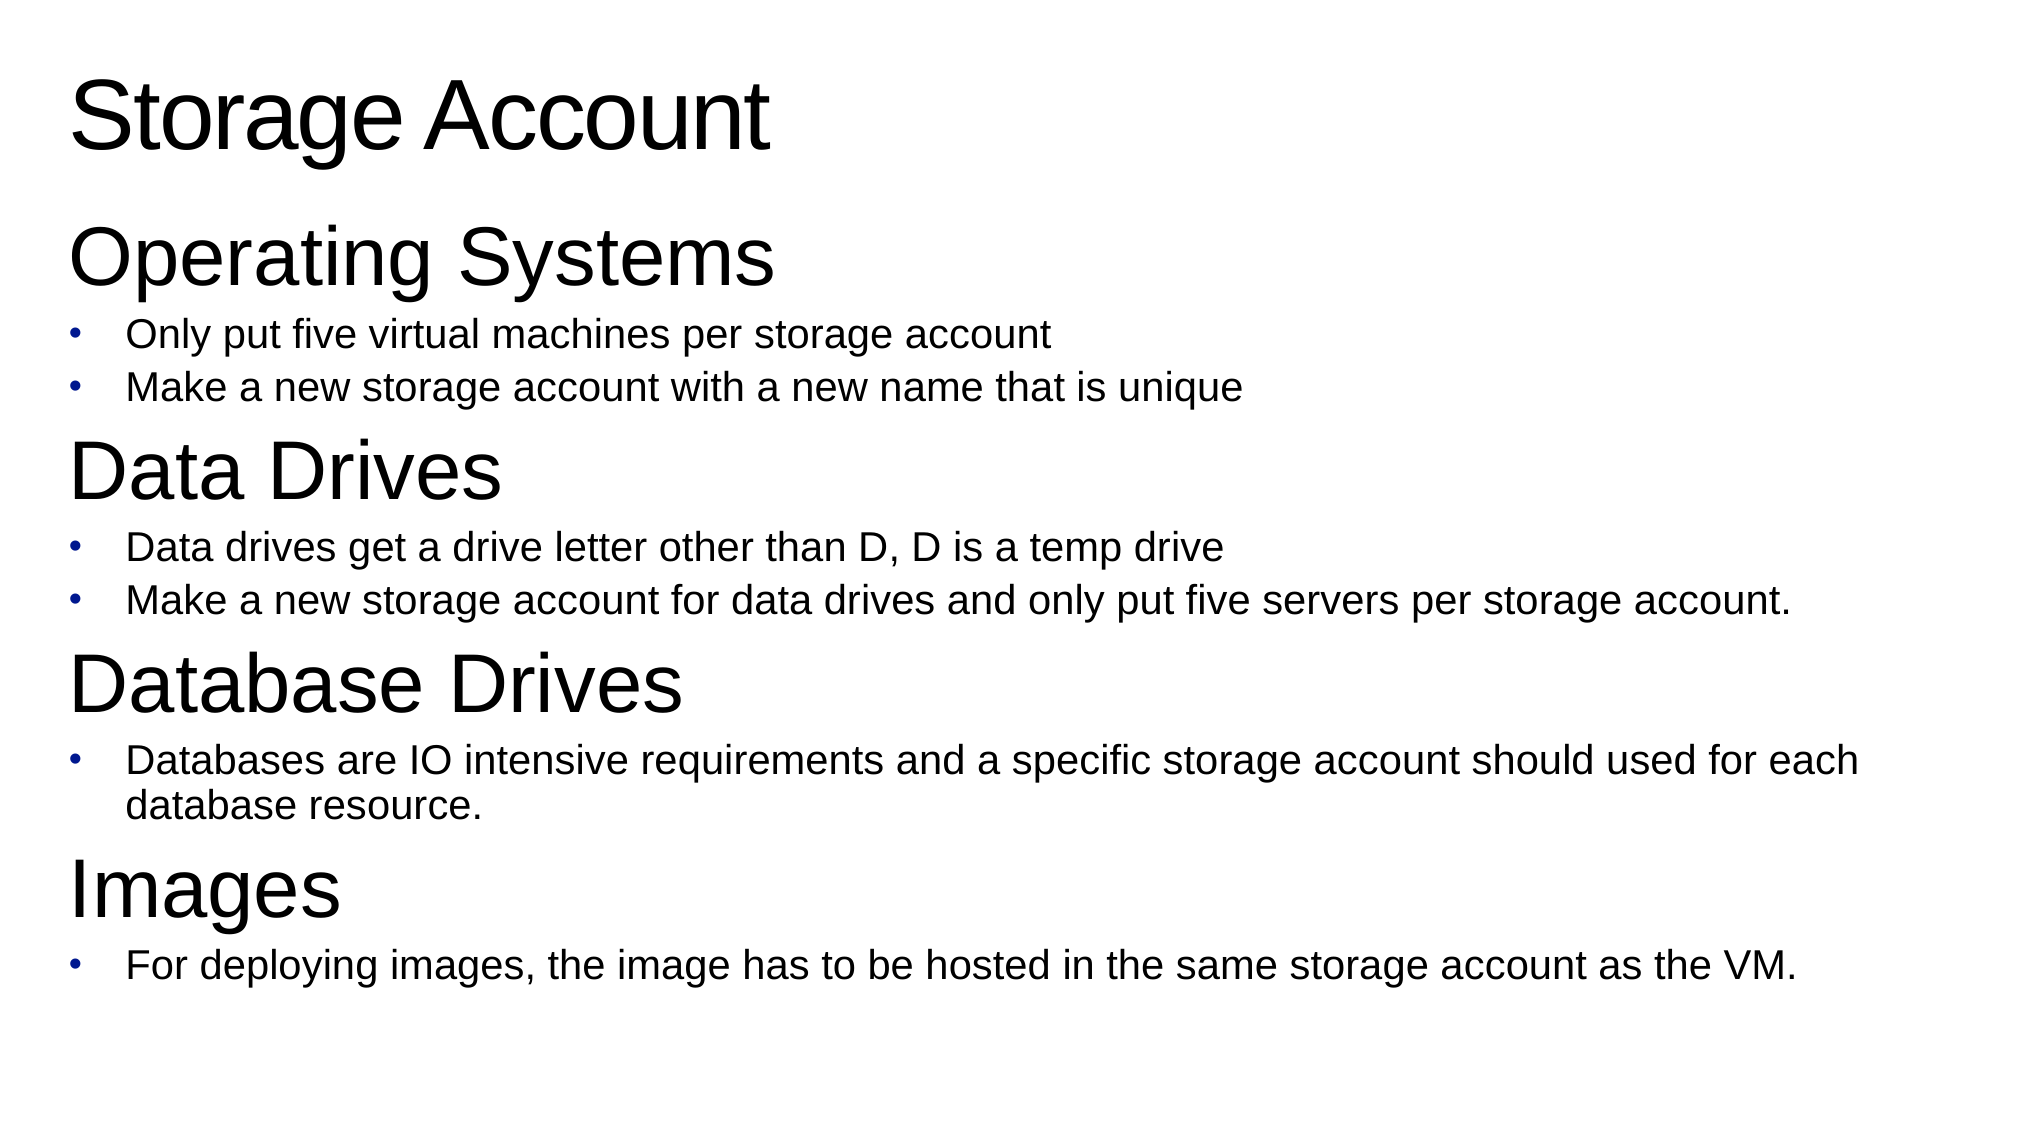

# Storage Account
Operating Systems
Only put five virtual machines per storage account
Make a new storage account with a new name that is unique
Data Drives
Data drives get a drive letter other than D, D is a temp drive
Make a new storage account for data drives and only put five servers per storage account.
Database Drives
Databases are IO intensive requirements and a specific storage account should used for each database resource.
Images
For deploying images, the image has to be hosted in the same storage account as the VM.